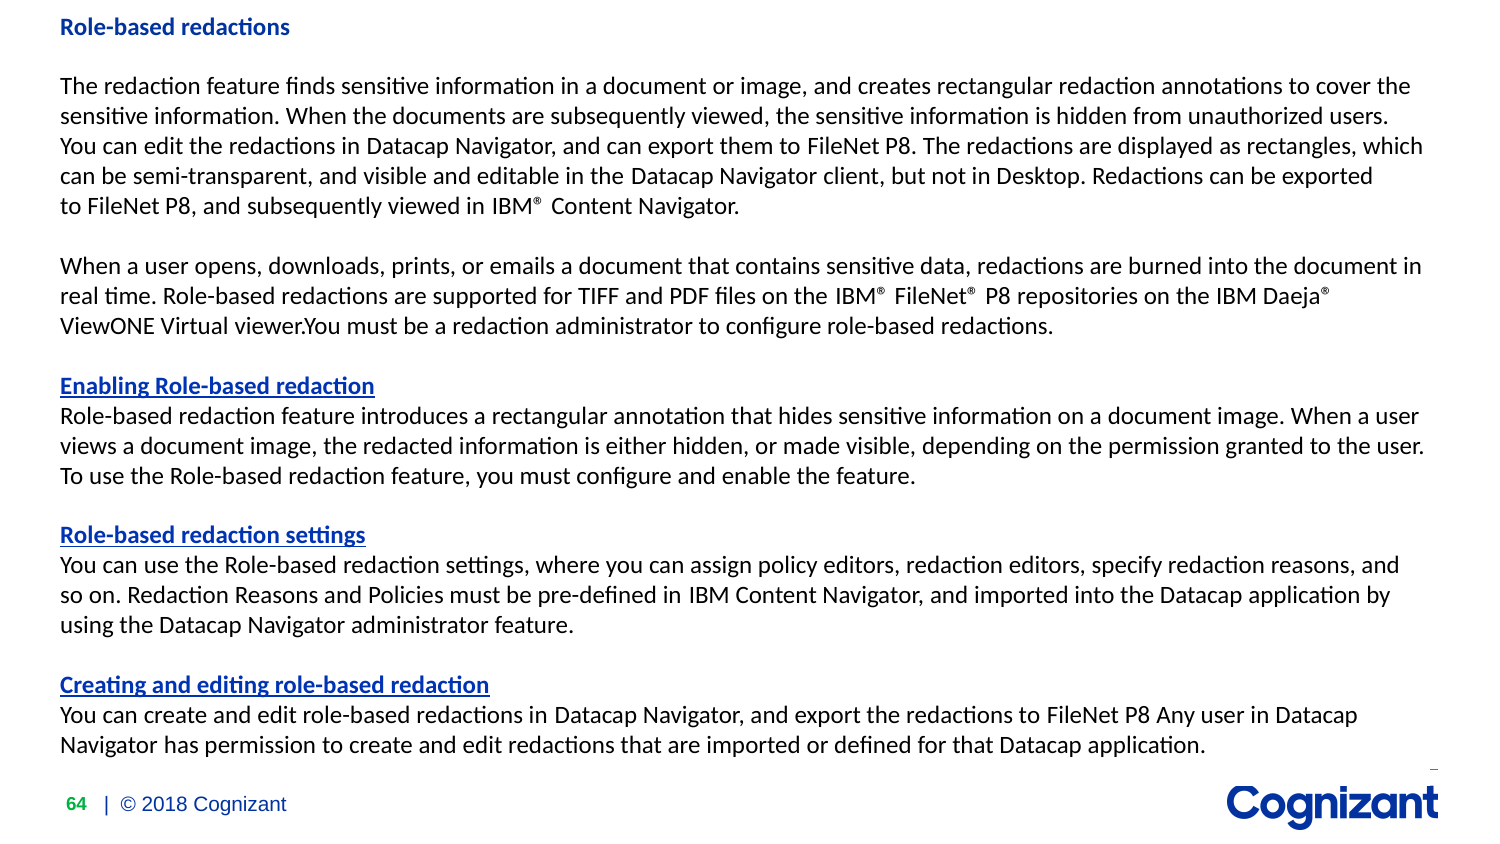

Role-based redactions

The redaction feature finds sensitive information in a document or image, and creates rectangular redaction annotations to cover the sensitive information. When the documents are subsequently viewed, the sensitive information is hidden from unauthorized users. You can edit the redactions in Datacap Navigator, and can export them to FileNet P8. The redactions are displayed as rectangles, which can be semi-transparent, and visible and editable in the Datacap Navigator client, but not in Desktop. Redactions can be exported to FileNet P8, and subsequently viewed in IBM® Content Navigator.

When a user opens, downloads, prints, or emails a document that contains sensitive data, redactions are burned into the document in real time. Role-based redactions are supported for TIFF and PDF files on the IBM® FileNet® P8 repositories on the IBM Daeja® ViewONE Virtual viewer.You must be a redaction administrator to configure role-based redactions.

Enabling Role-based redaction
Role-based redaction feature introduces a rectangular annotation that hides sensitive information on a document image. When a user views a document image, the redacted information is either hidden, or made visible, depending on the permission granted to the user. To use the Role-based redaction feature, you must configure and enable the feature.

Role-based redaction settings
You can use the Role-based redaction settings, where you can assign policy editors, redaction editors, specify redaction reasons, and so on. Redaction Reasons and Policies must be pre-defined in IBM Content Navigator, and imported into the Datacap application by using the Datacap Navigator administrator feature.

Creating and editing role-based redaction
You can create and edit role-based redactions in Datacap Navigator, and export the redactions to FileNet P8 Any user in Datacap Navigator has permission to create and edit redactions that are imported or defined for that Datacap application.

64